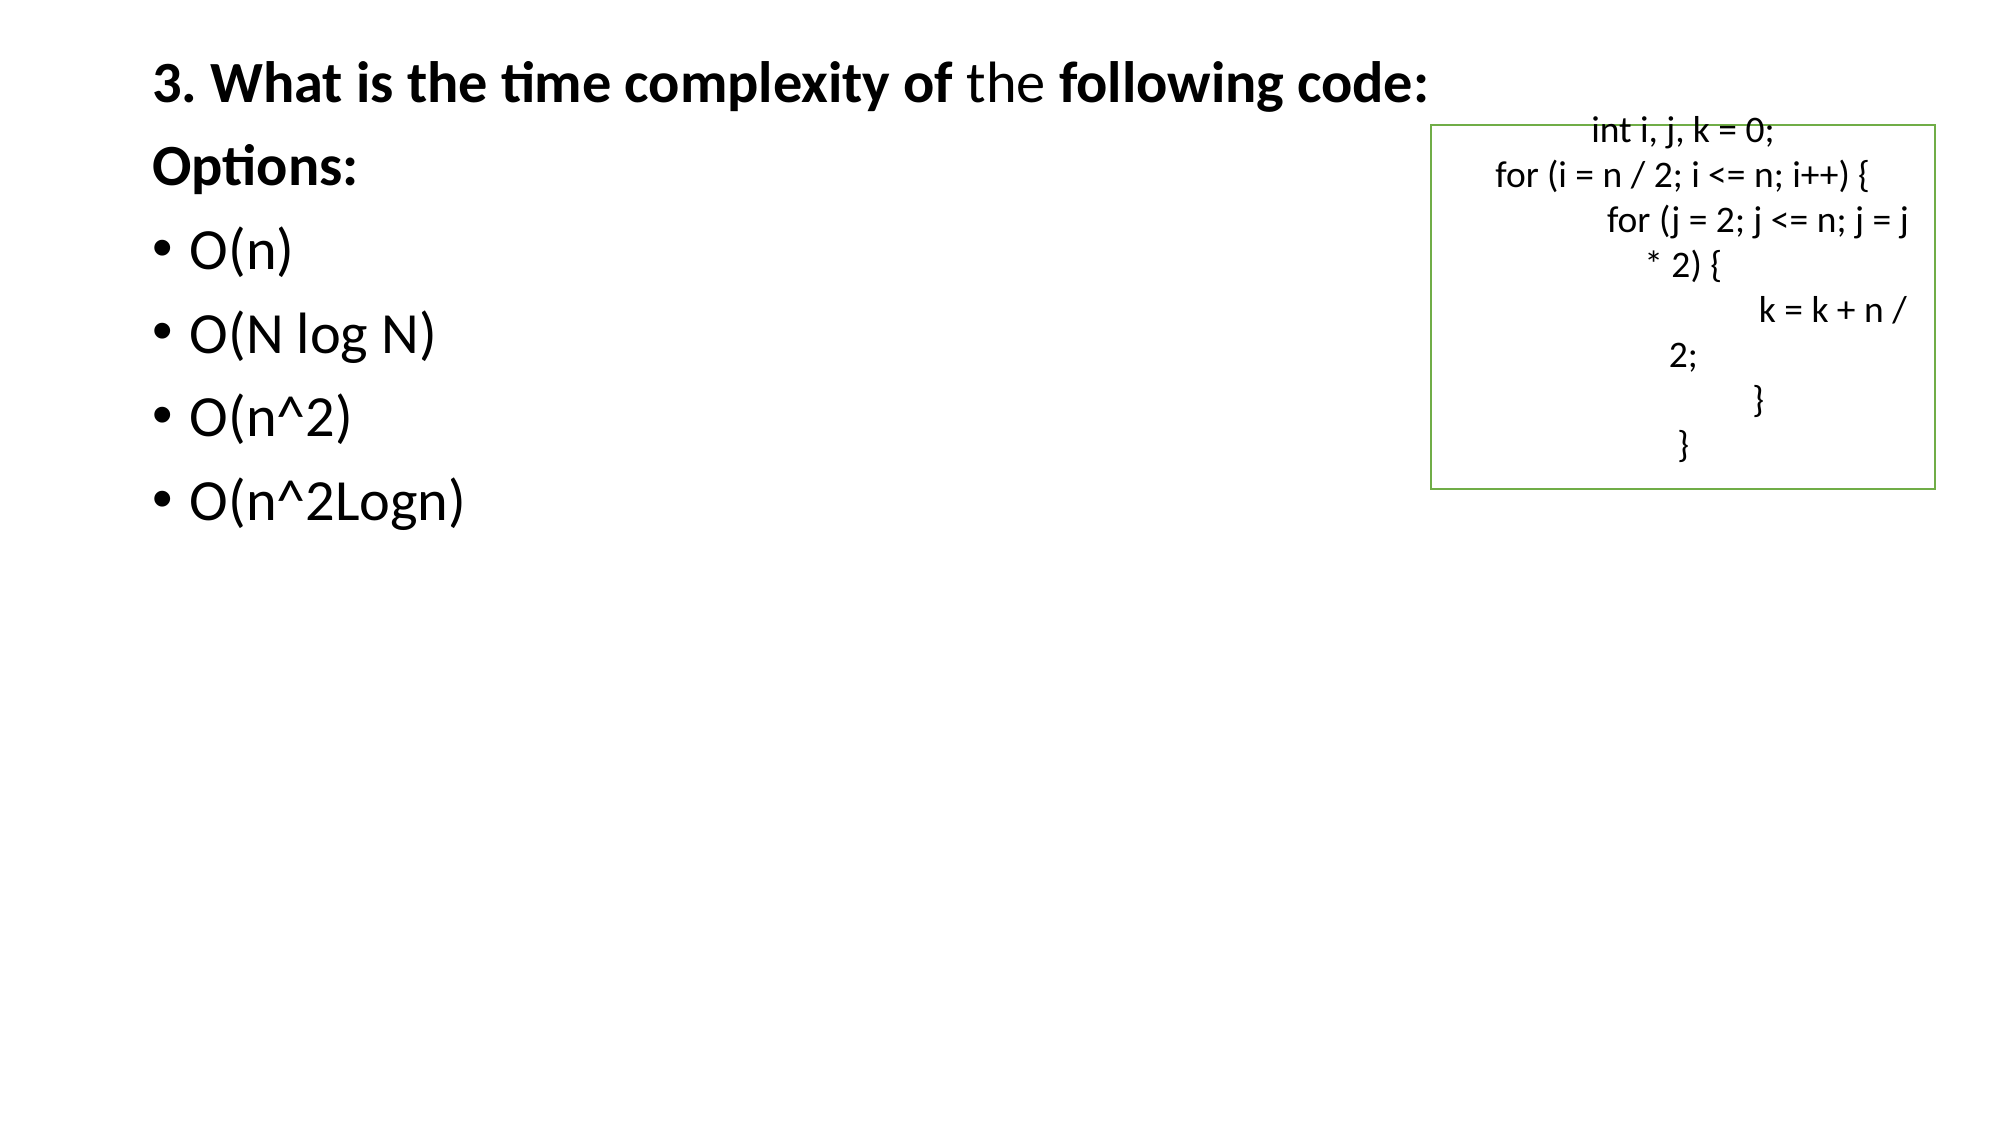

3. What is the time complexity of the following code:
Options:
O(n)
O(N log N)
O(n^2)
O(n^2Logn)
int i, j, k = 0;
for (i = n / 2; i <= n; i++) {
	for (j = 2; j <= n; j = j * 2) {
		k = k + n / 2;
	}
}